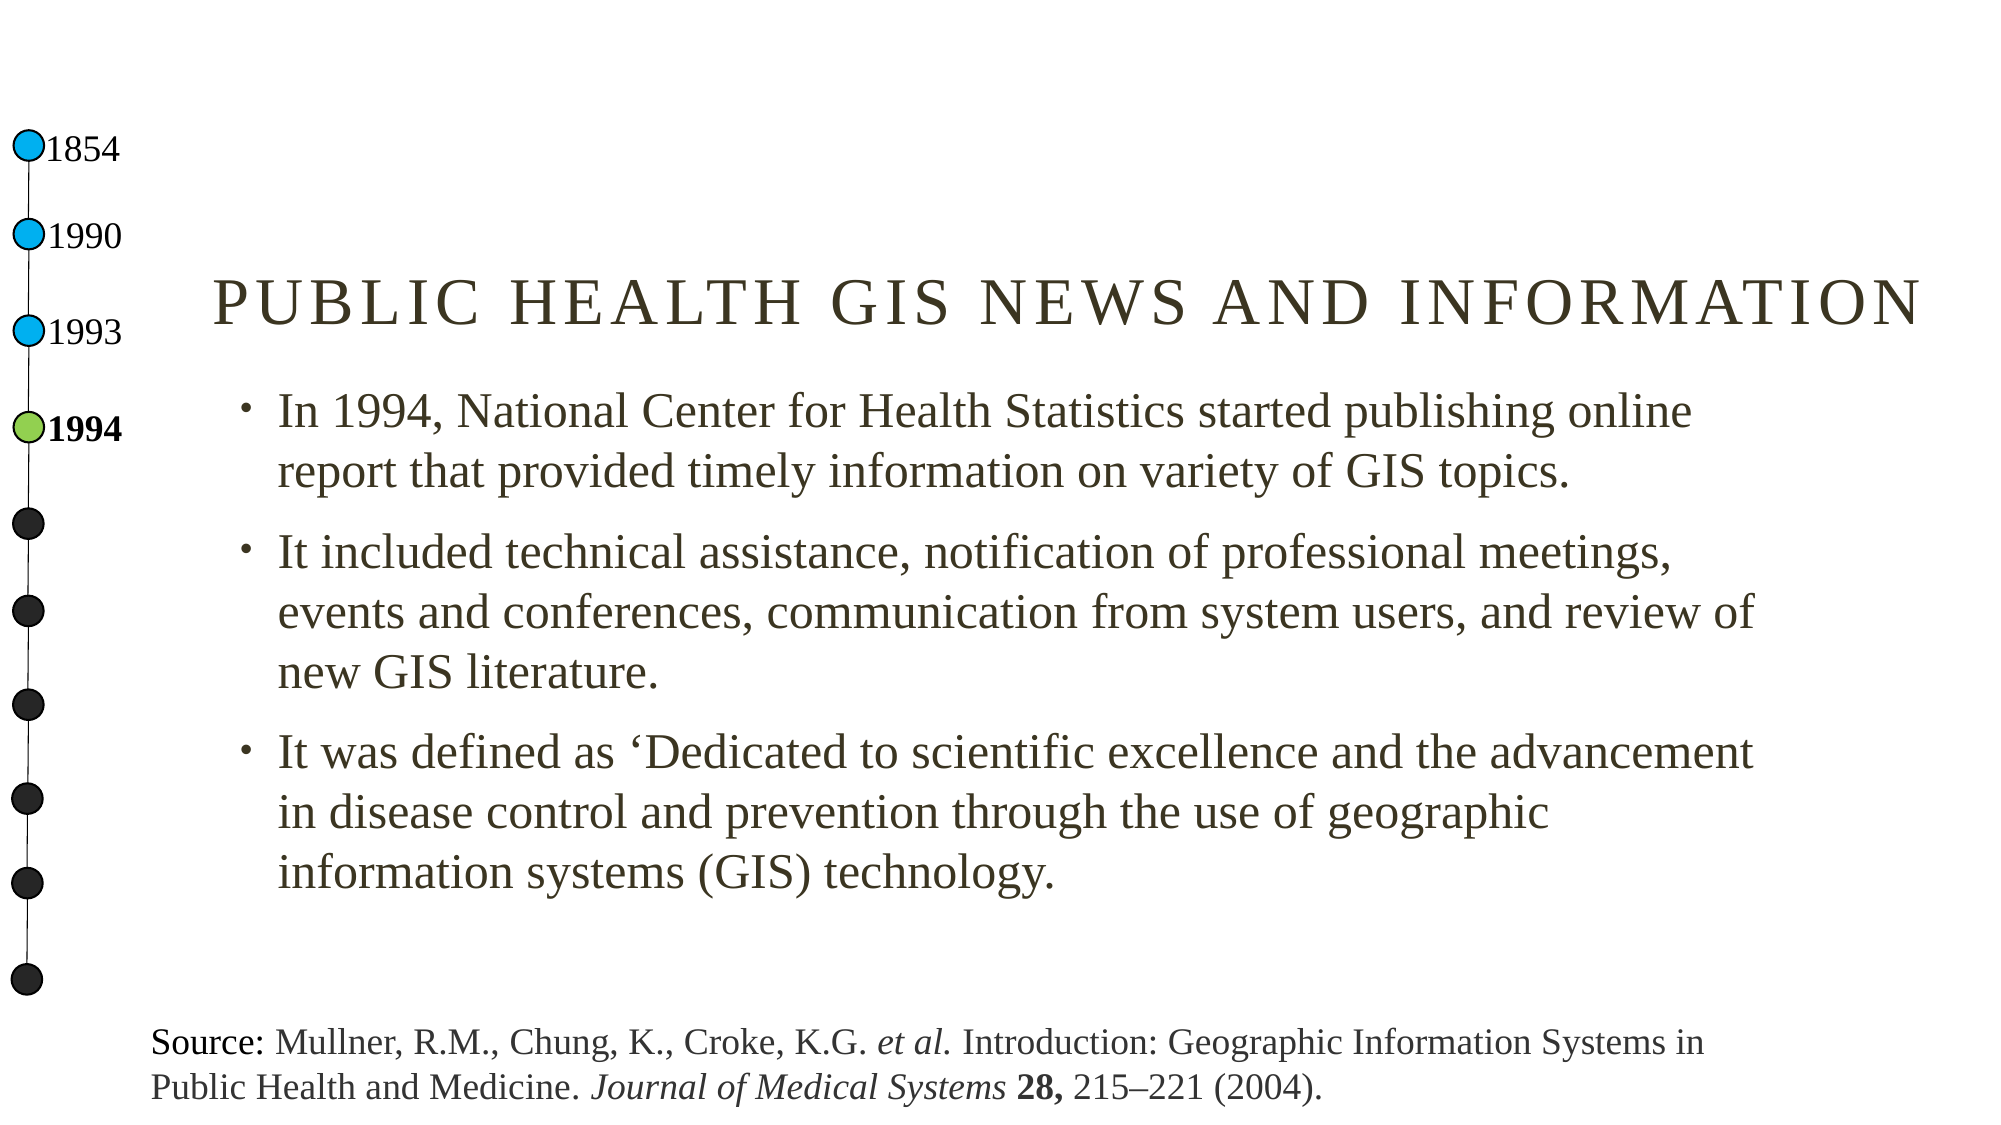

1854
# Public health gis news and information

1990
1993
In 1994, National Center for Health Statistics started publishing online report that provided timely information on variety of GIS topics.
It included technical assistance, notification of professional meetings, events and conferences, communication from system users, and review of new GIS literature.
It was defined as ‘Dedicated to scientific excellence and the advancement in disease control and prevention through the use of geographic information systems (GIS) technology.
1994
Source: Mullner, R.M., Chung, K., Croke, K.G. et al. Introduction: Geographic Information Systems in Public Health and Medicine. Journal of Medical Systems 28, 215–221 (2004).